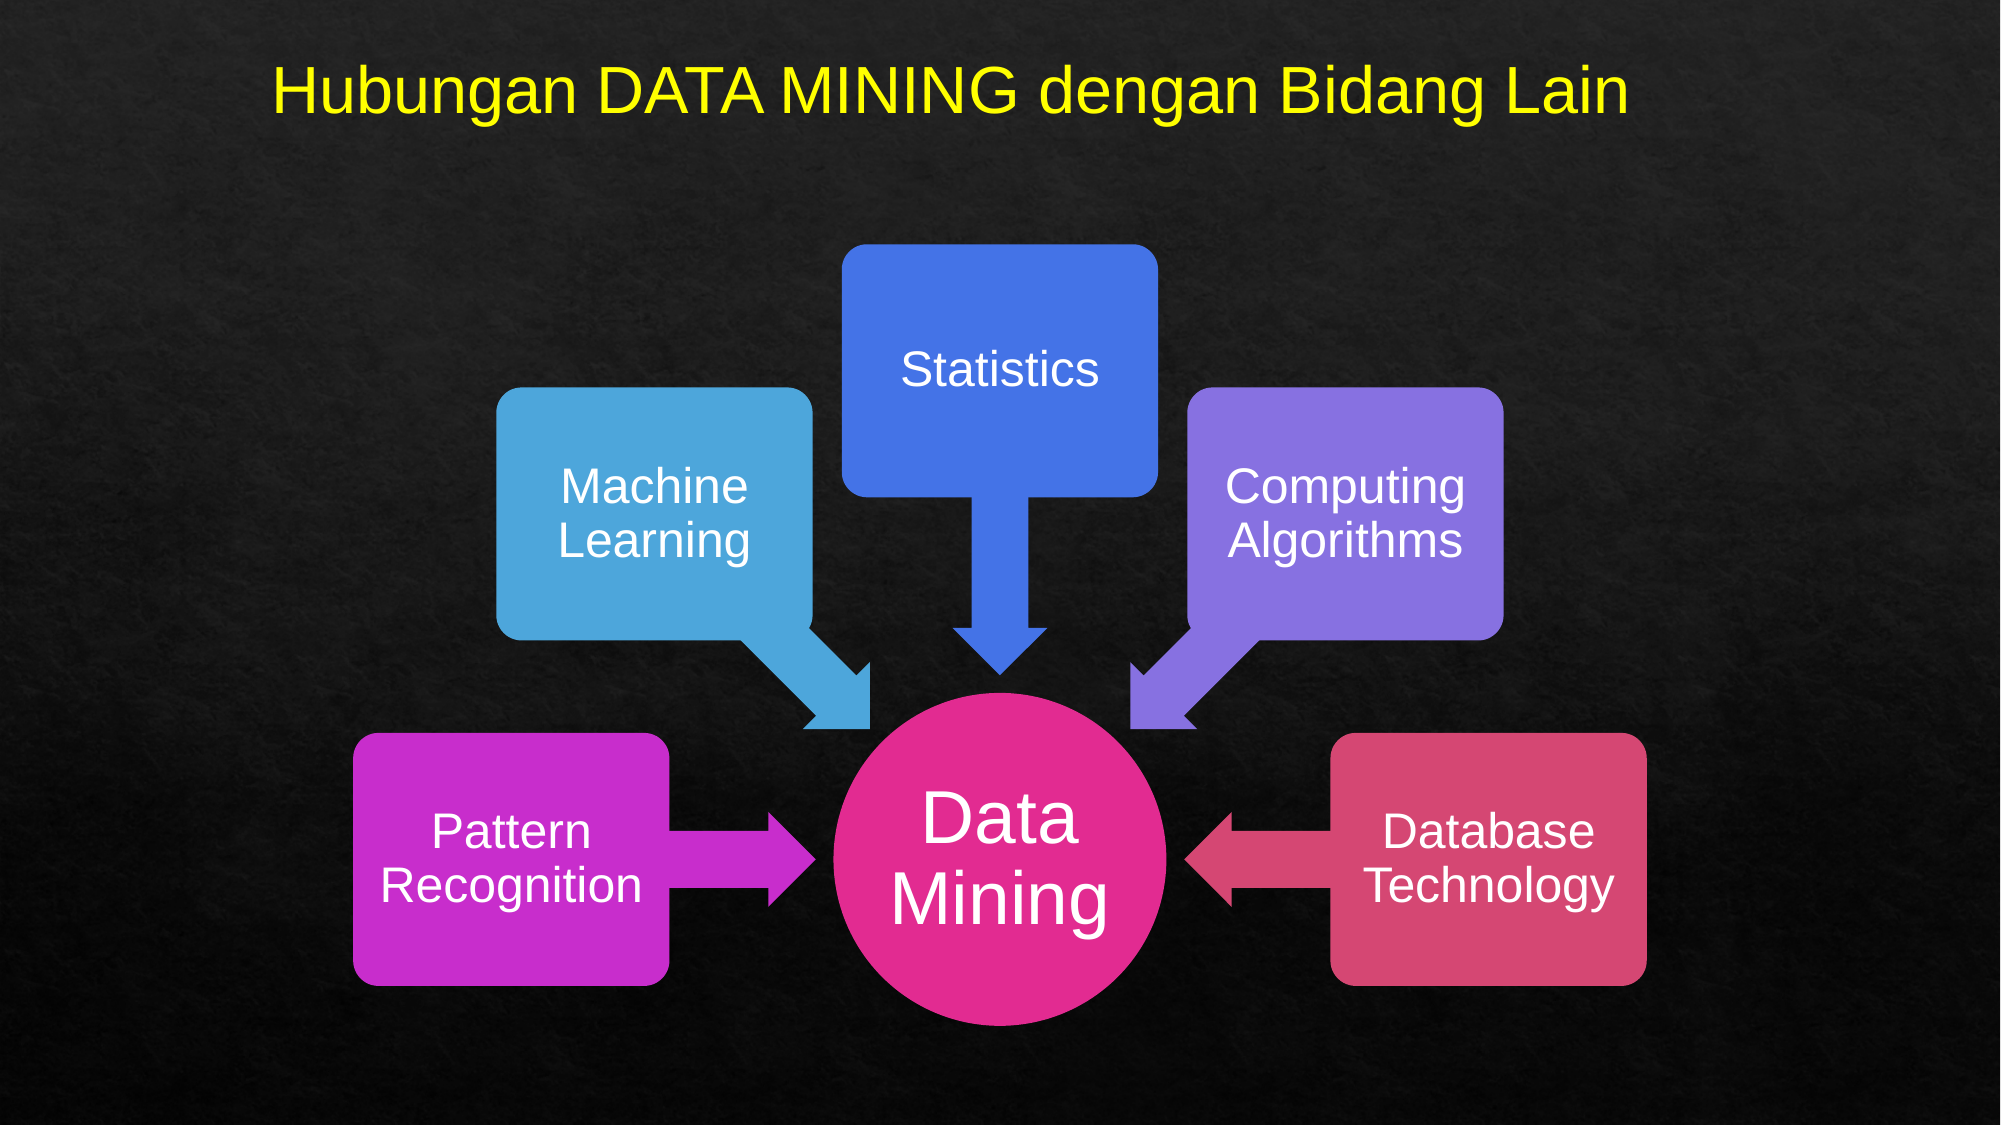

Hubungan DATA MINING dengan Bidang Lain

Statistics

Machine Learning
Computing Algorithms

Pattern Recognition
Database Technology
Data Mining